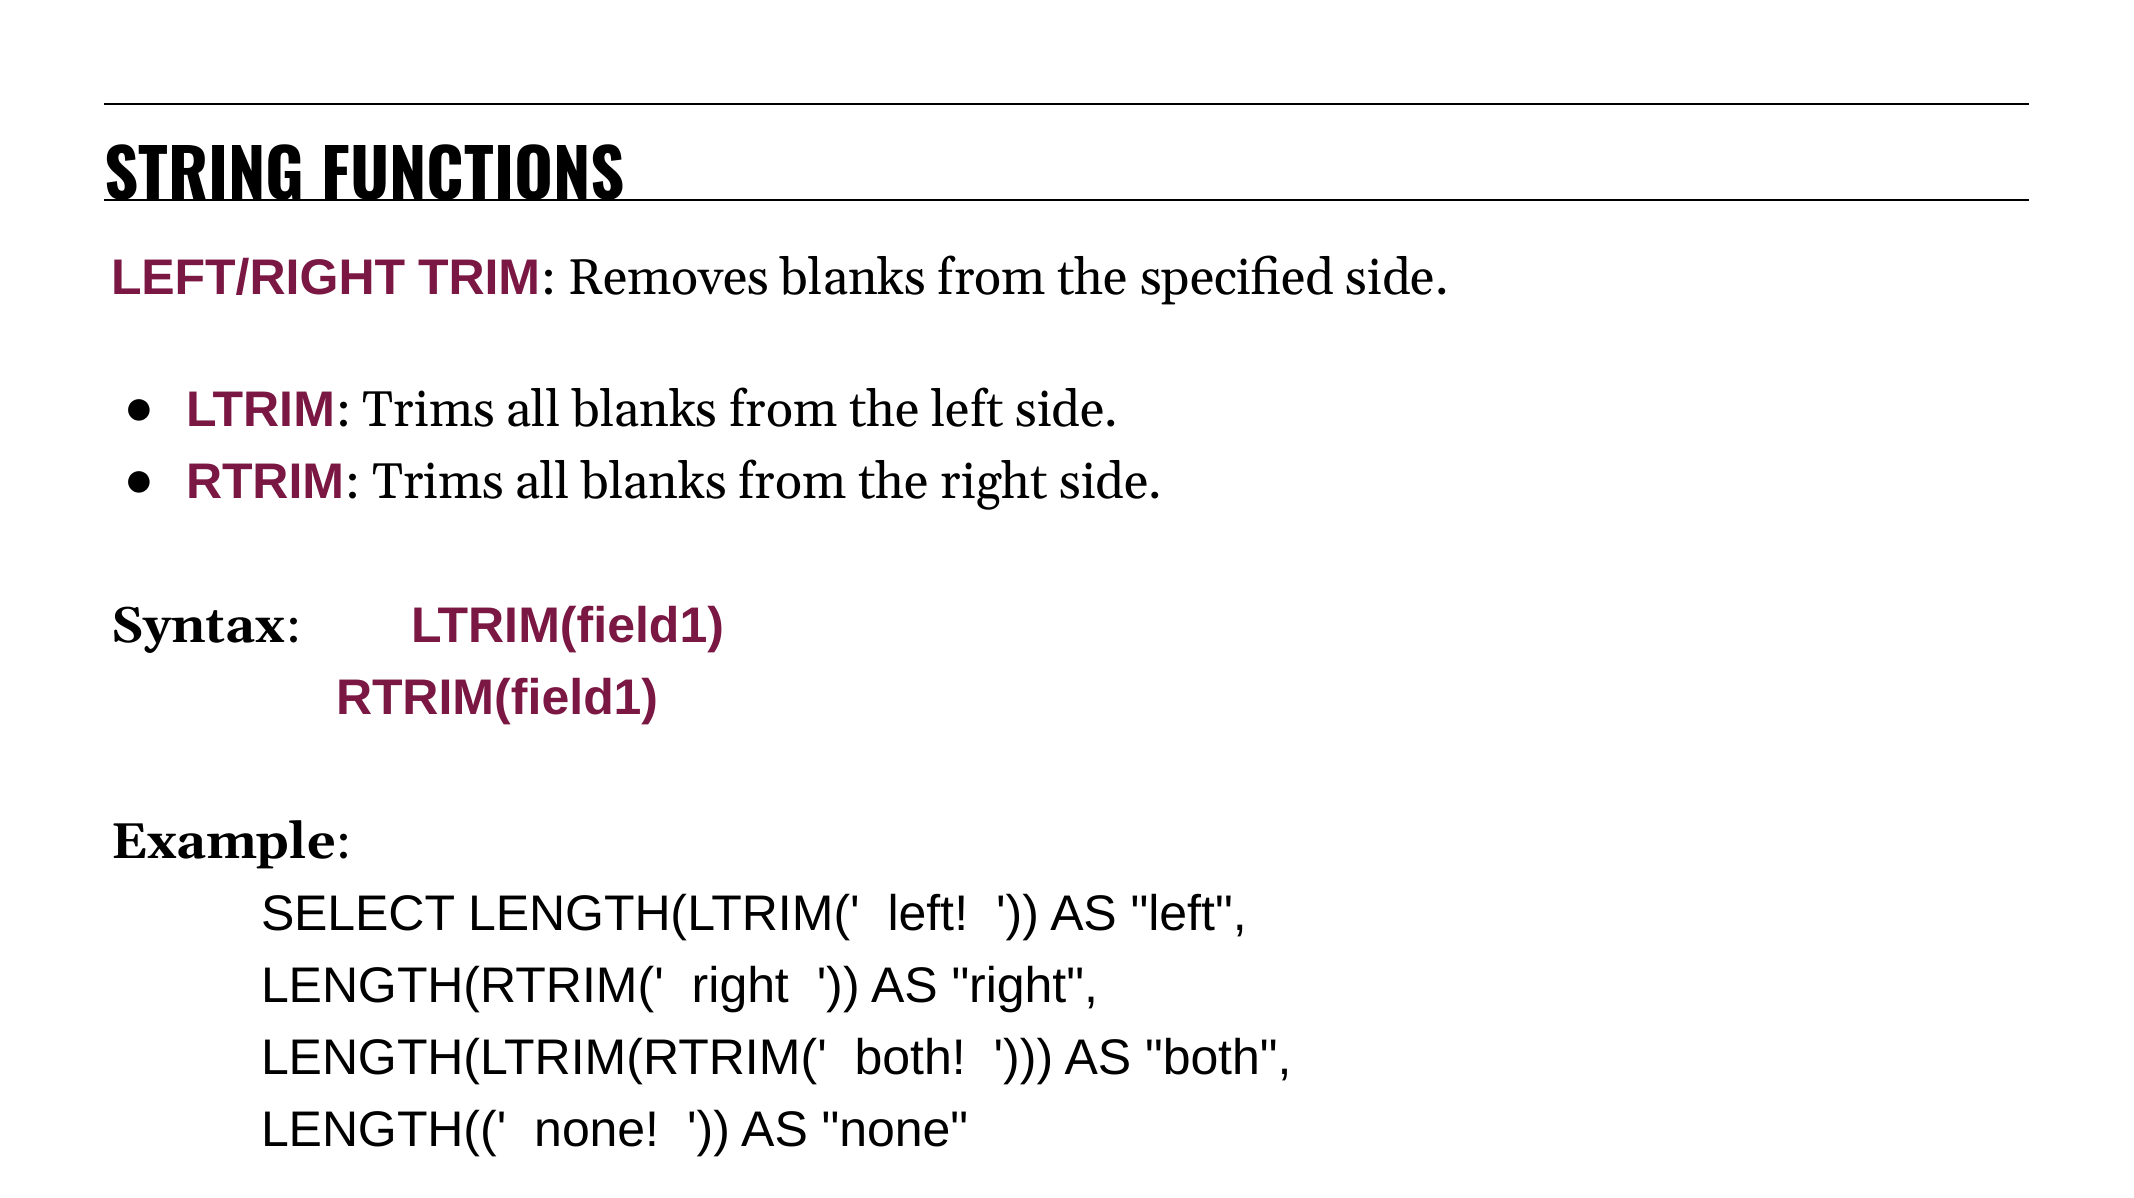

STRING FUNCTIONS
LEFT/RIGHT TRIM: Removes blanks from the specified side.
LTRIM: Trims all blanks from the left side.
RTRIM: Trims all blanks from the right side.

Syntax: 	LTRIM(field1)
RTRIM(field1)

Example:
SELECT LENGTH(LTRIM('  left!  ')) AS "left",
LENGTH(RTRIM('  right  ')) AS "right",
LENGTH(LTRIM(RTRIM('  both!  '))) AS "both",
LENGTH(('  none!  ')) AS "none"